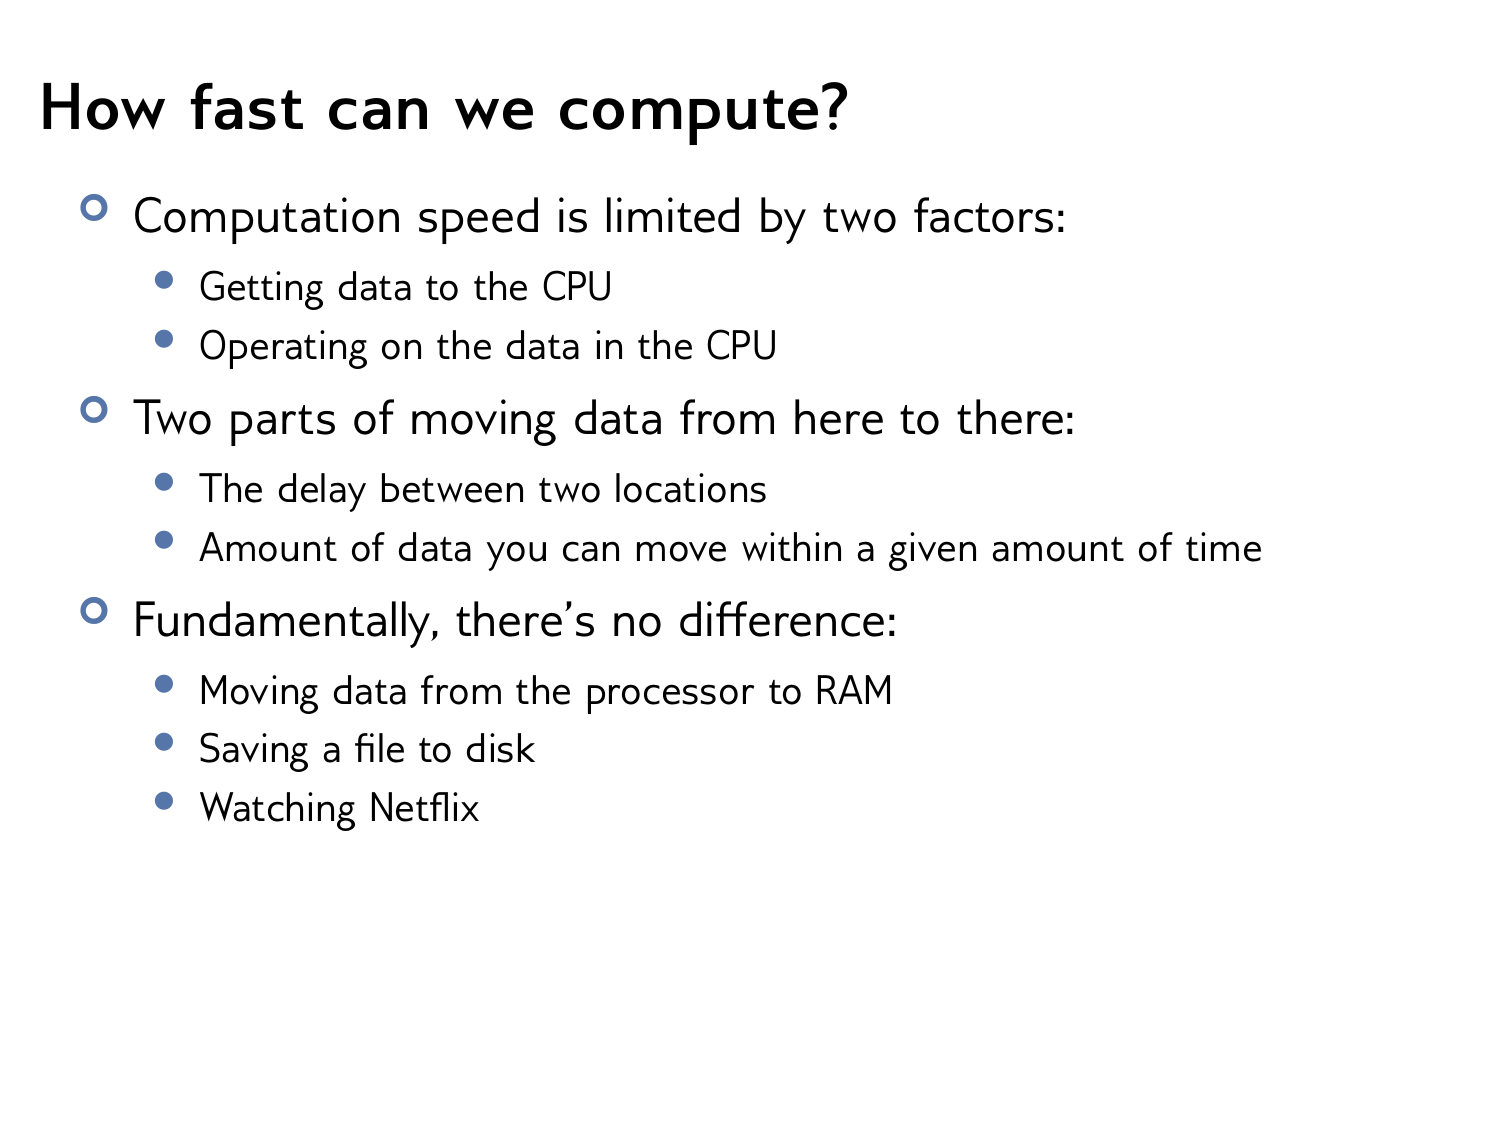

# How fast can we compute?
Computation speed is limited by two factors:
Getting data to the CPU
Operating on the data in the CPU
Two parts of moving data from here to there:
The delay between two locations
Amount of data you can move within a given amount of time
Fundamentally, there’s no difference:
Moving data from the processor to RAM
Saving a file to disk
Watching Netflix